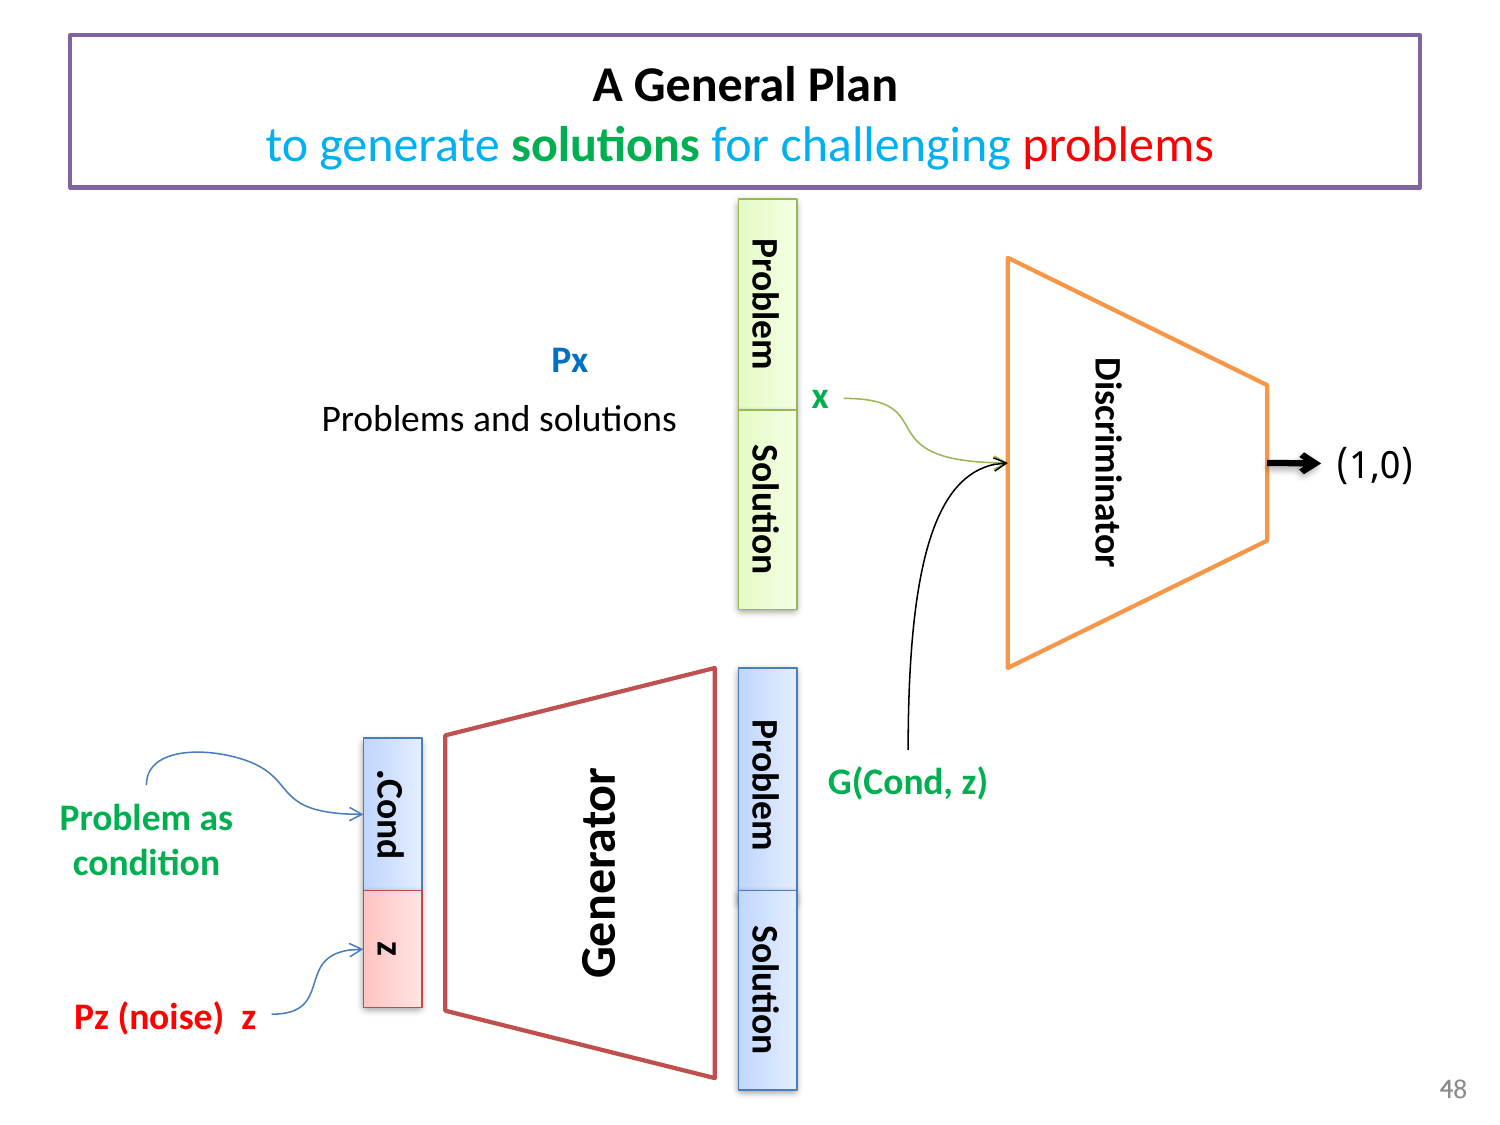

# A General Plan to generate solutions for challenging problems
Problem
Px
Discriminator
x
Problems and solutions
(1,0)
Solution
Generator
G(Cond, z)
Problem
Cond.
Problem as condition
z
Solution
Pz (noise)  z
48